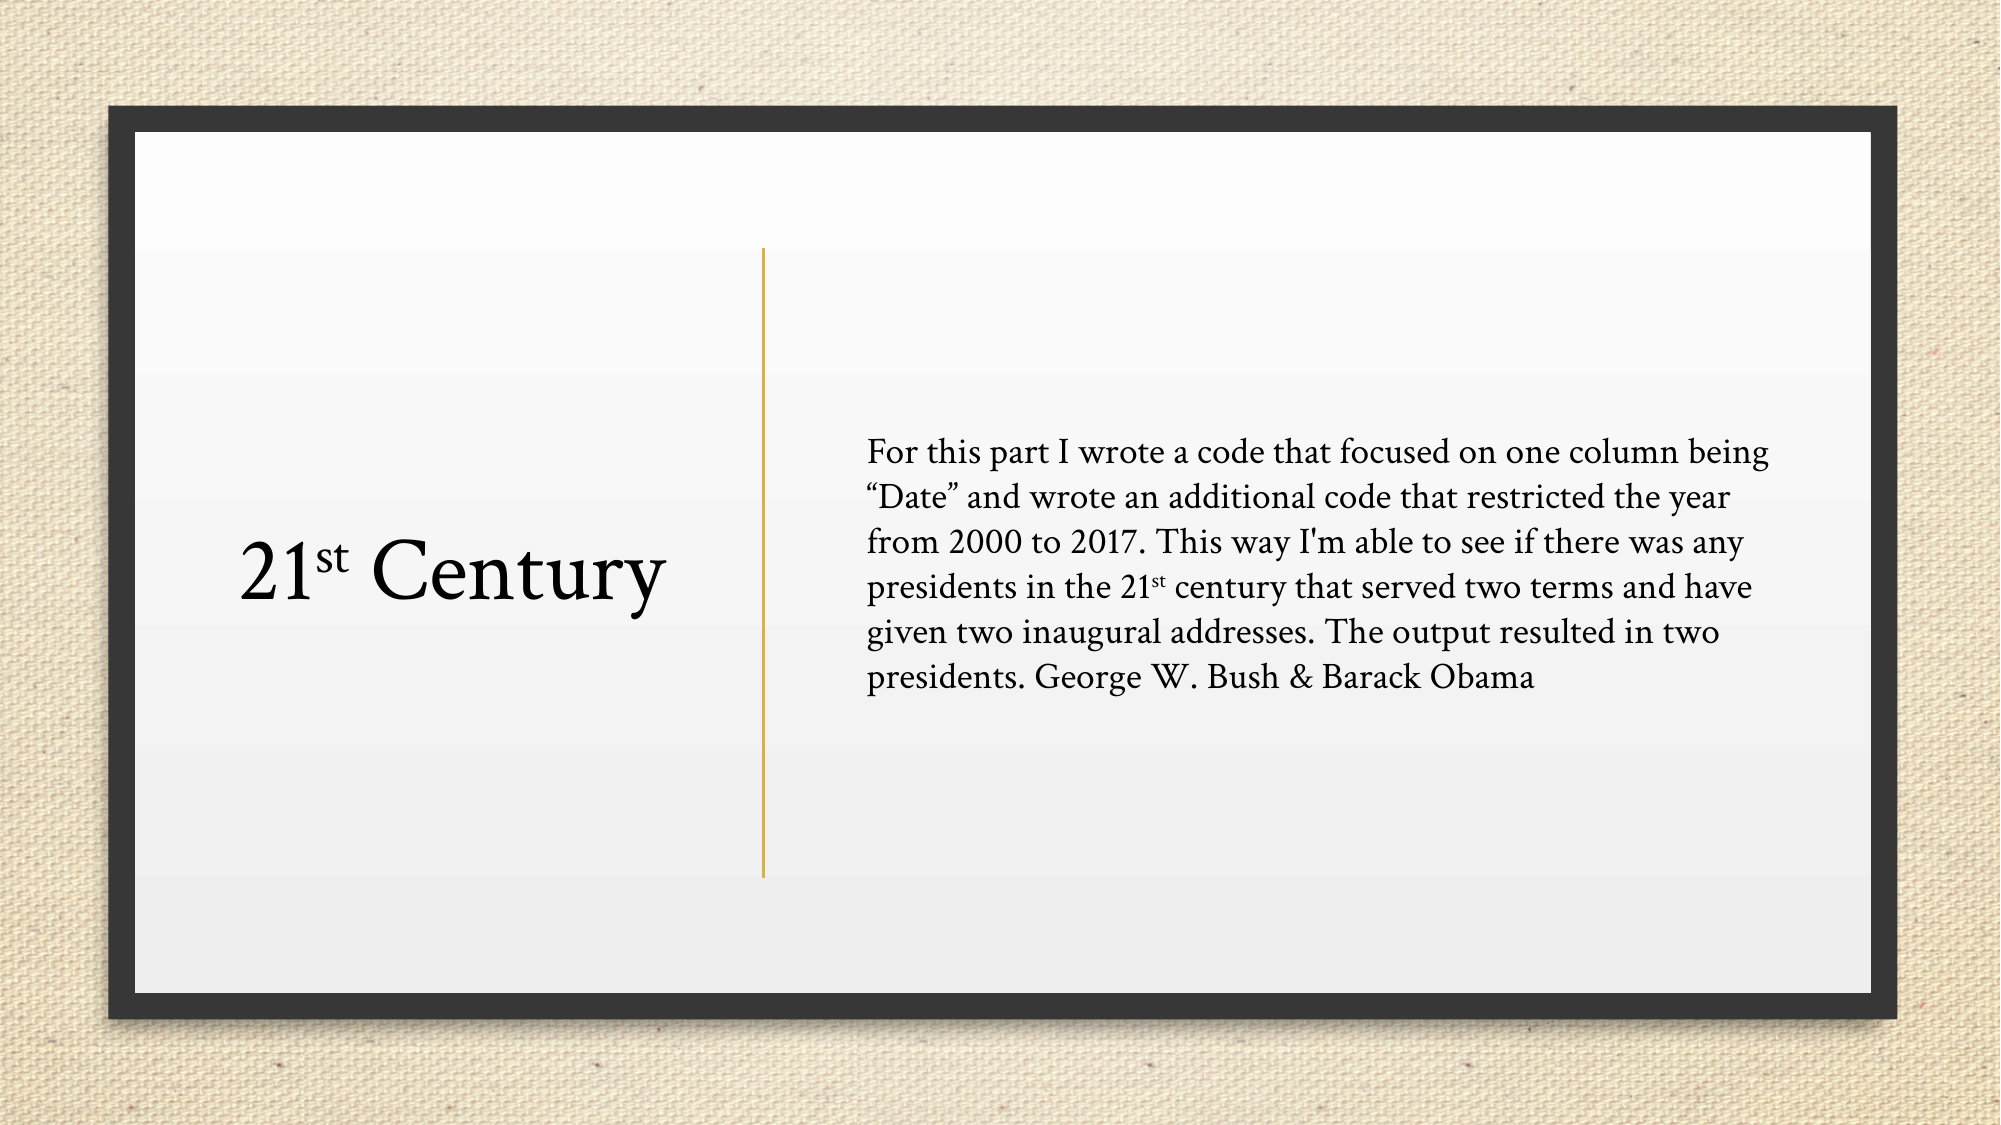

# 21st Century
For this part I wrote a code that focused on one column being “Date” and wrote an additional code that restricted the year from 2000 to 2017. This way I'm able to see if there was any presidents in the 21st century that served two terms and have given two inaugural addresses. The output resulted in two presidents. George W. Bush & Barack Obama